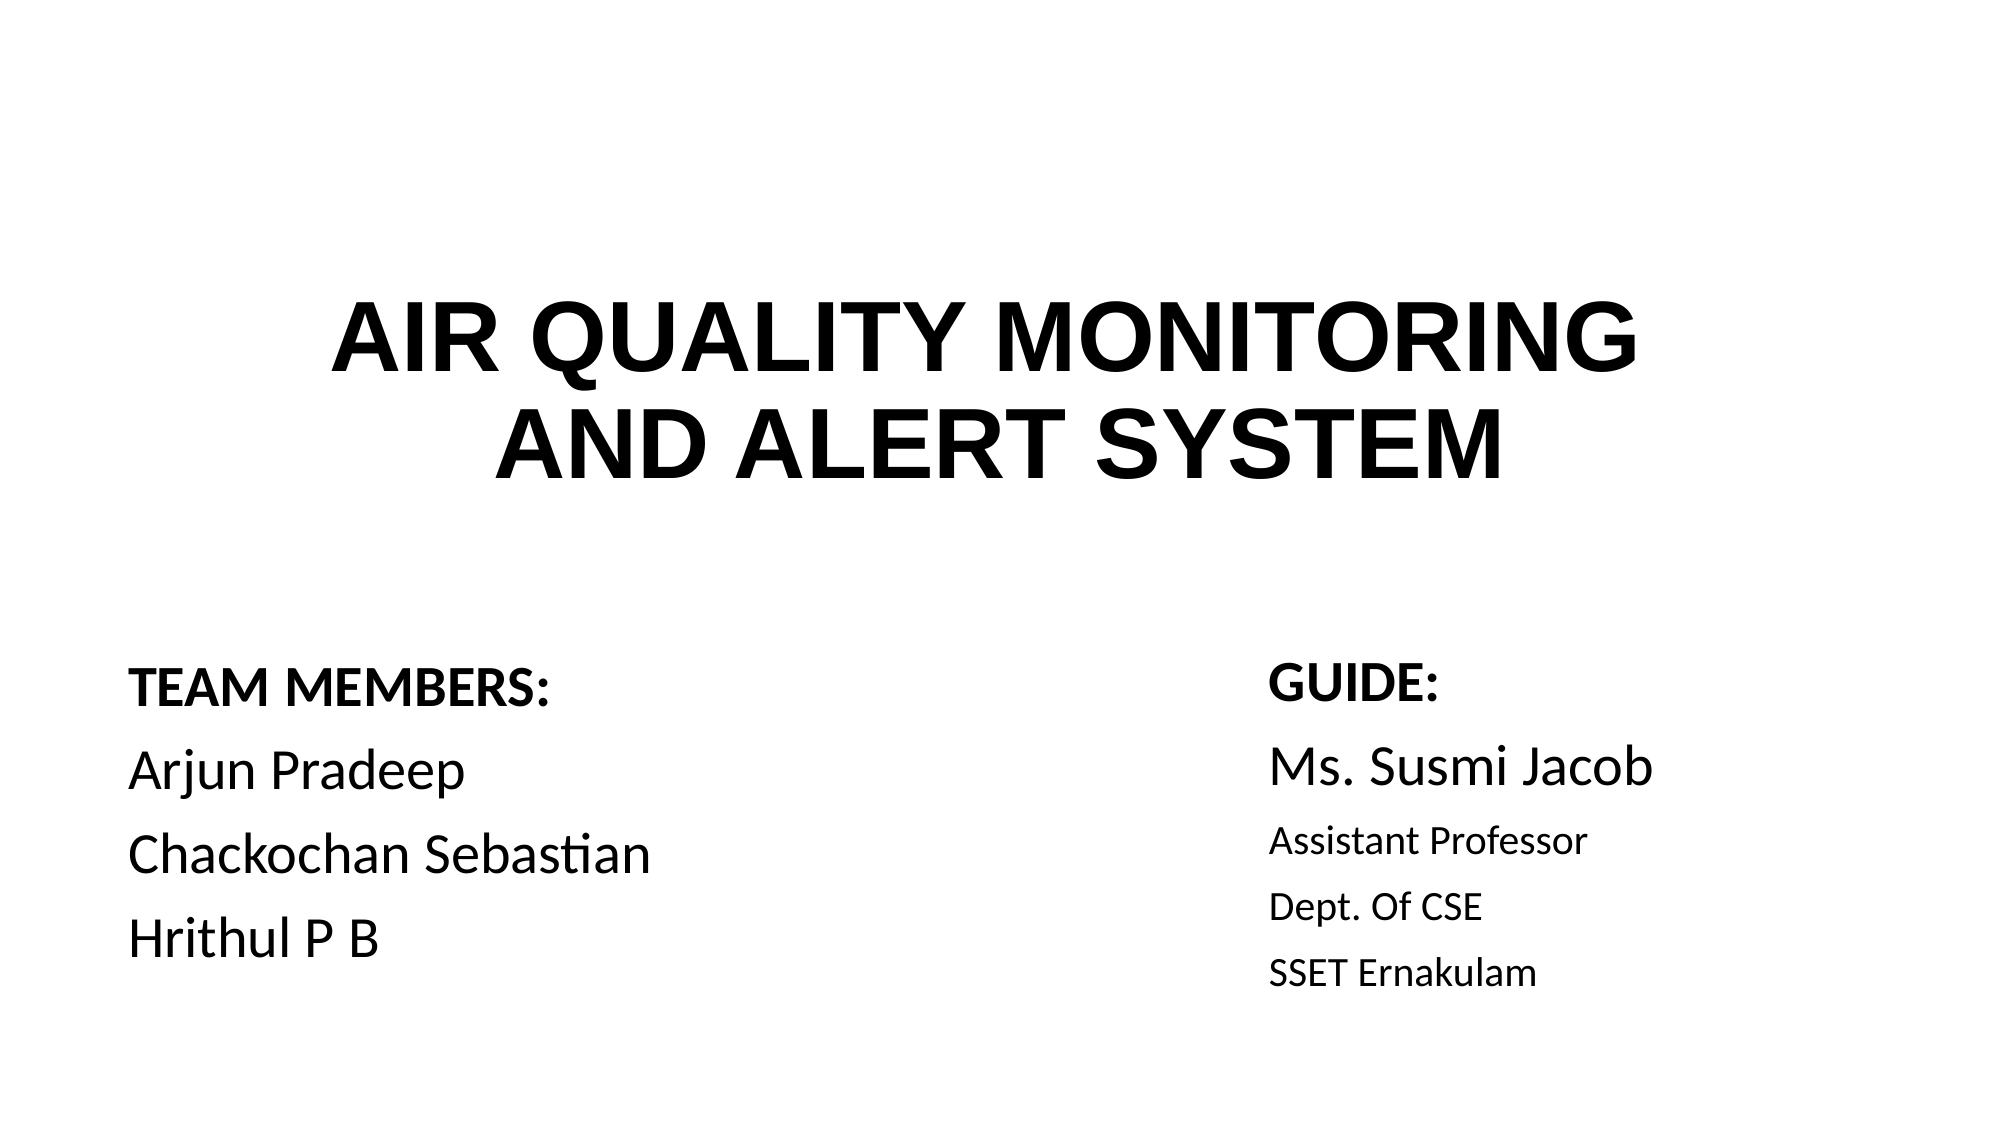

# AIR QUALITY MONITORING AND ALERT SYSTEM
GUIDE:
Ms. Susmi Jacob
Assistant Professor
Dept. Of CSE
SSET Ernakulam

TEAM MEMBERS:
Arjun Pradeep
Chackochan Sebastian
Hrithul P B